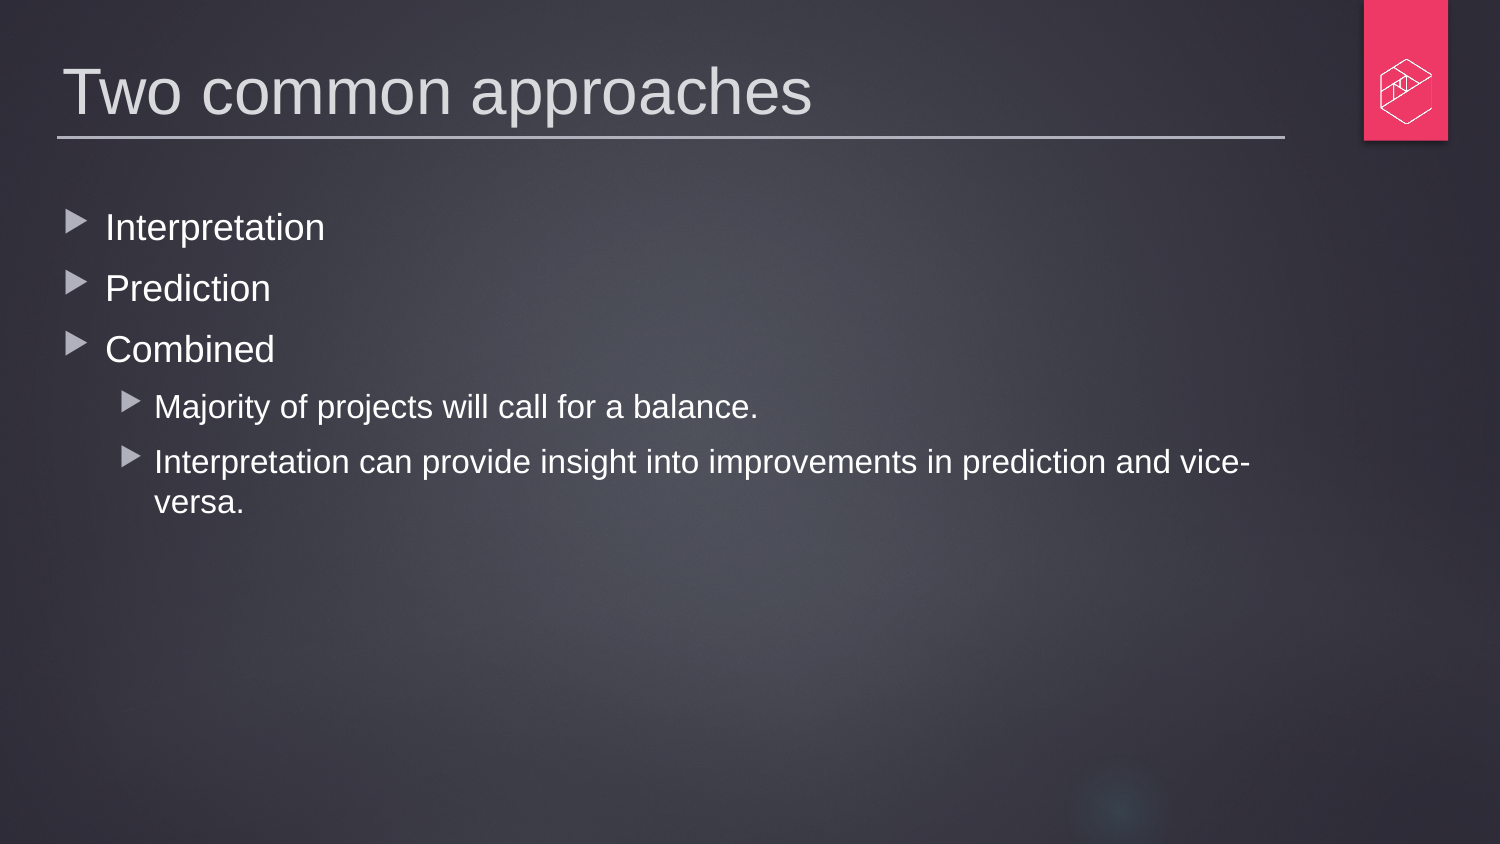

# Two common approaches
Interpretation
Prediction
Combined
Majority of projects will call for a balance.
Interpretation can provide insight into improvements in prediction and vice-versa.